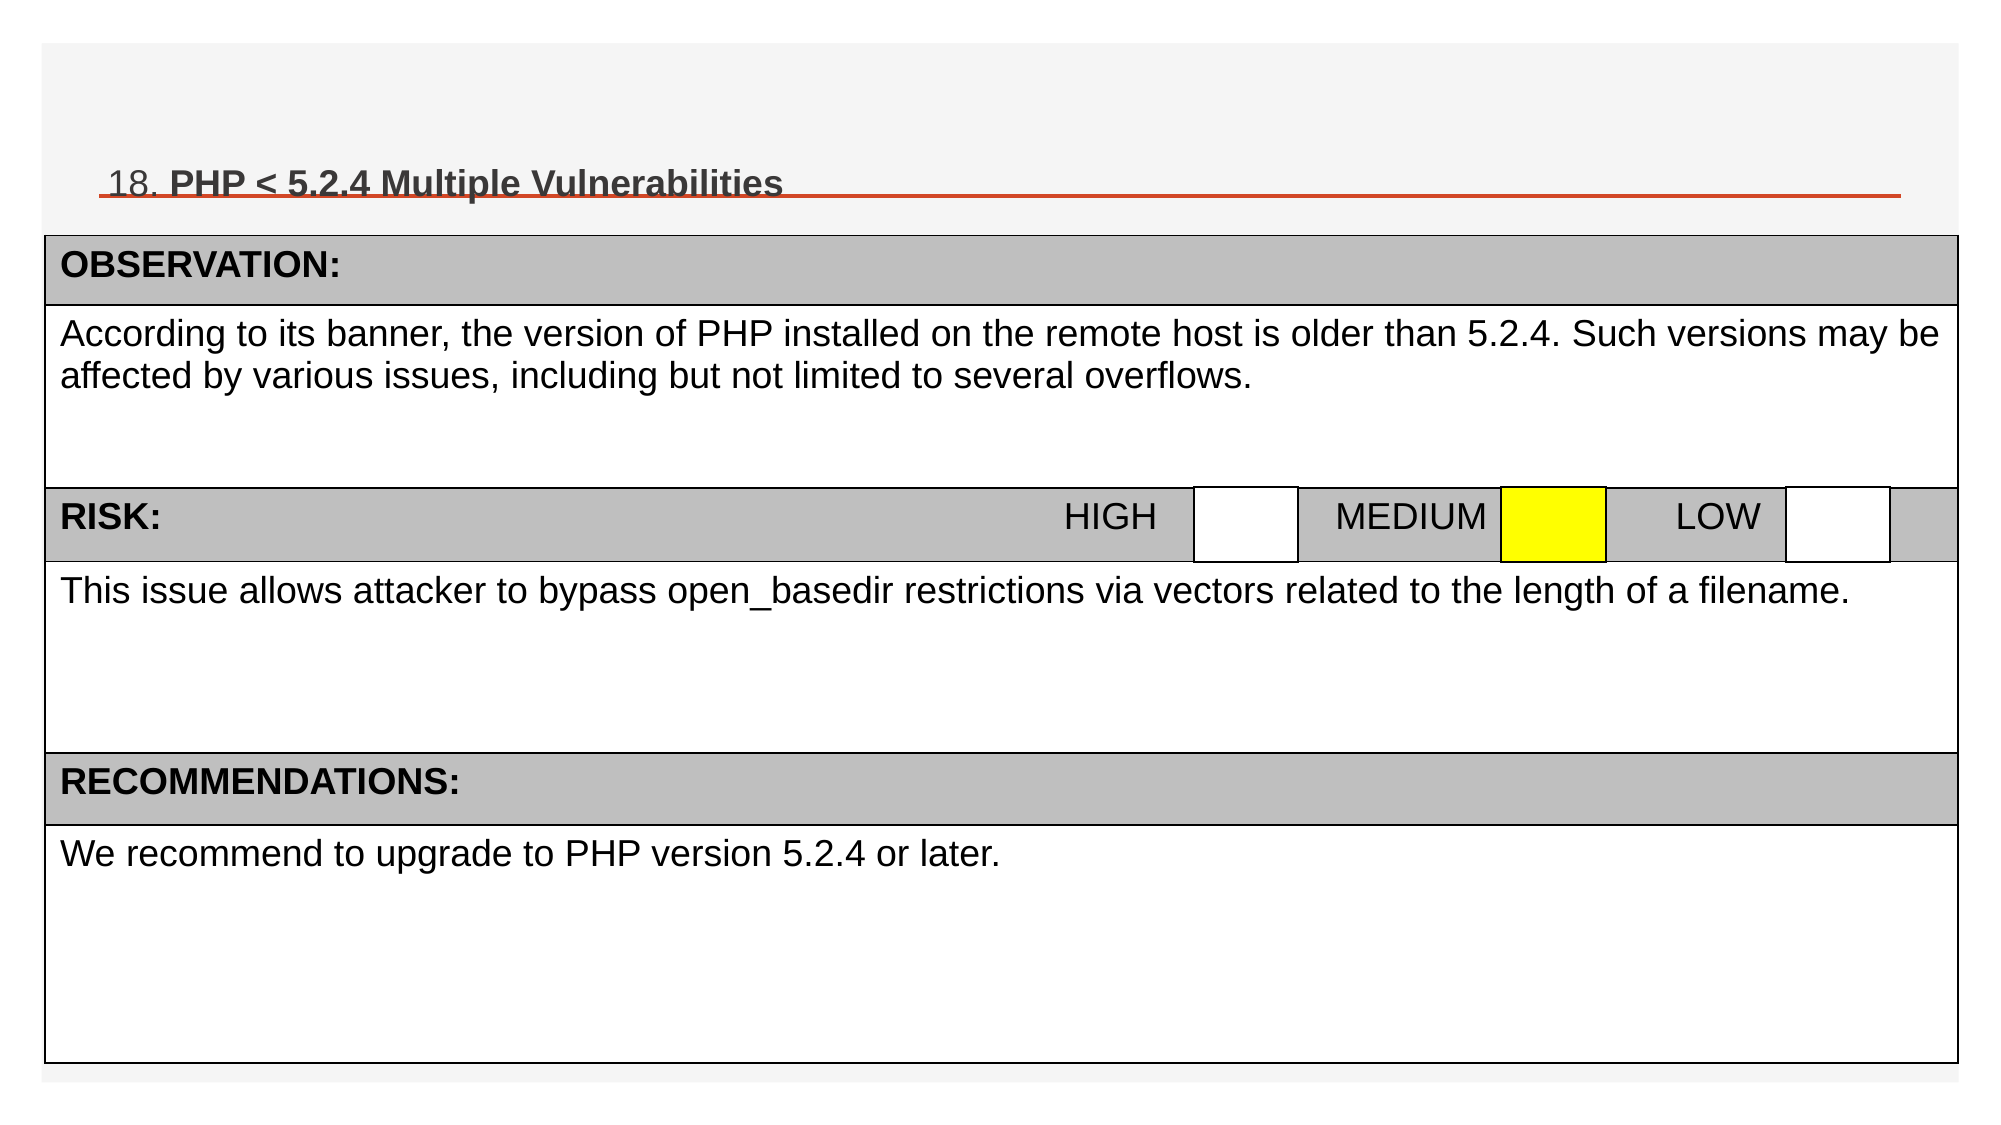

# 18. PHP < 5.2.4 Multiple Vulnerabilities
| OBSERVATION: |
| --- |
| According to its banner, the version of PHP installed on the remote host is older than 5.2.4. Such versions may be affected by various issues, including but not limited to several overflows. |
| RISK: HIGH MEDIUM LOW |
| This issue allows attacker to bypass open\_basedir restrictions via vectors related to the length of a filename. |
| RECOMMENDATIONS: |
| We recommend to upgrade to PHP version 5.2.4 or later. |